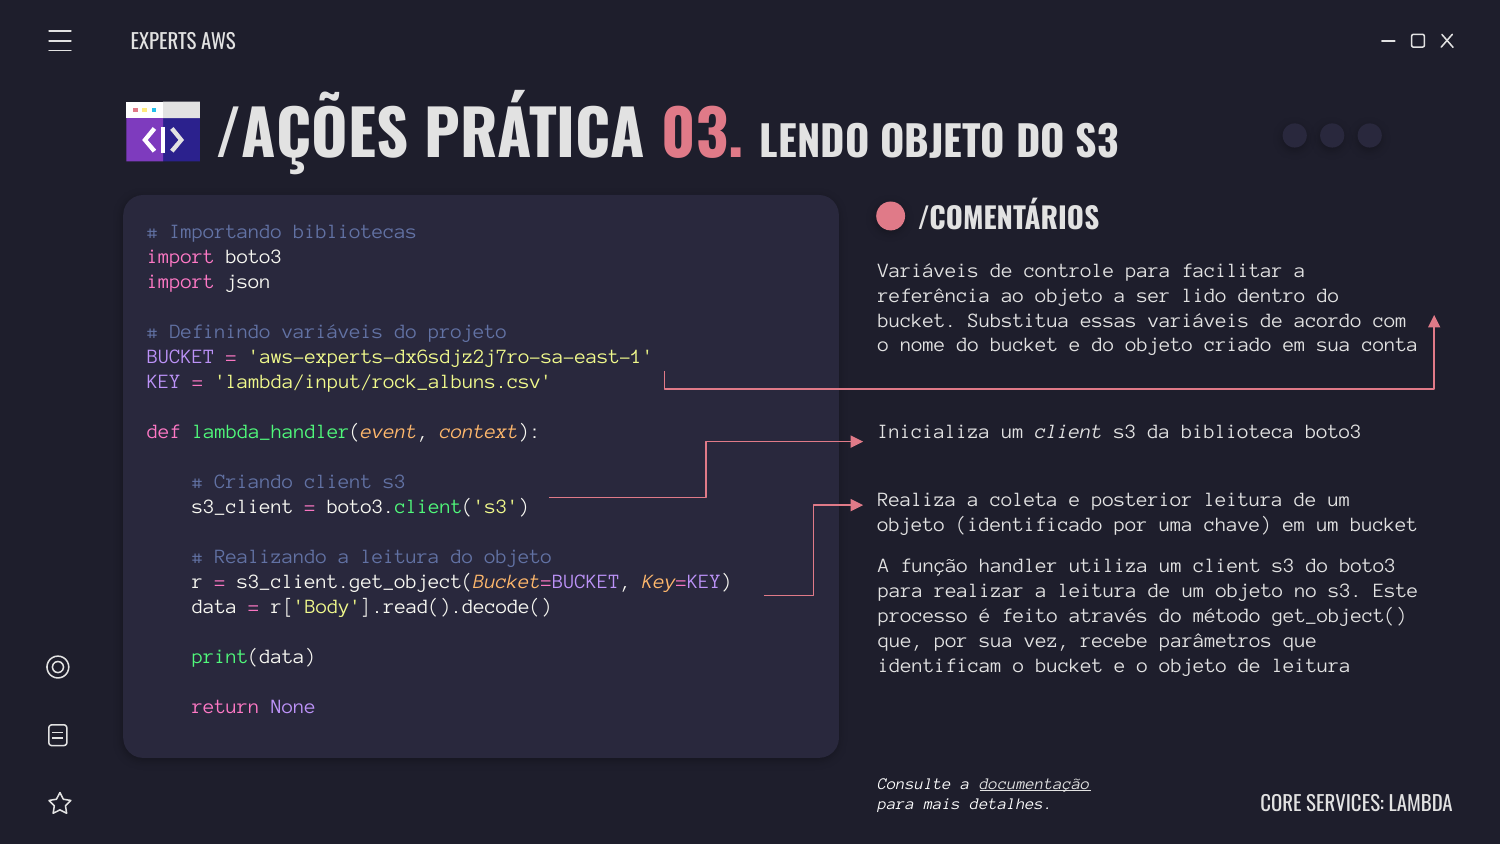

EXPERTS AWS

/AÇÕES PRÁTICA 03. LENDO OBJETO DO S3

/COMENTÁRIOS

# Importando bibliotecas
import boto3
import json
# Definindo variáveis do projeto
BUCKET = 'aws-experts-dx6sdjz2j7ro-sa-east-1'
KEY = 'lambda/input/rock_albuns.csv'
def lambda_handler(event, context):

    # Criando client s3
    s3_client = boto3.client('s3')

    # Realizando a leitura do objeto
    r = s3_client.get_object(Bucket=BUCKET, Key=KEY)
    data = r['Body'].read().decode()

    print(data)

    return None
Variáveis de controle para facilitar a referência ao objeto a ser lido dentro do bucket. Substitua essas variáveis de acordo com o nome do bucket e do objeto criado em sua conta
Inicializa um client s3 da biblioteca boto3
Realiza a coleta e posterior leitura de um objeto (identificado por uma chave) em um bucket
A função handler utiliza um client s3 do boto3 para realizar a leitura de um objeto no s3. Este processo é feito através do método get_object() que, por sua vez, recebe parâmetros que identificam o bucket e o objeto de leitura

Consulte a documentação para mais detalhes.
CORE SERVICES: LAMBDA